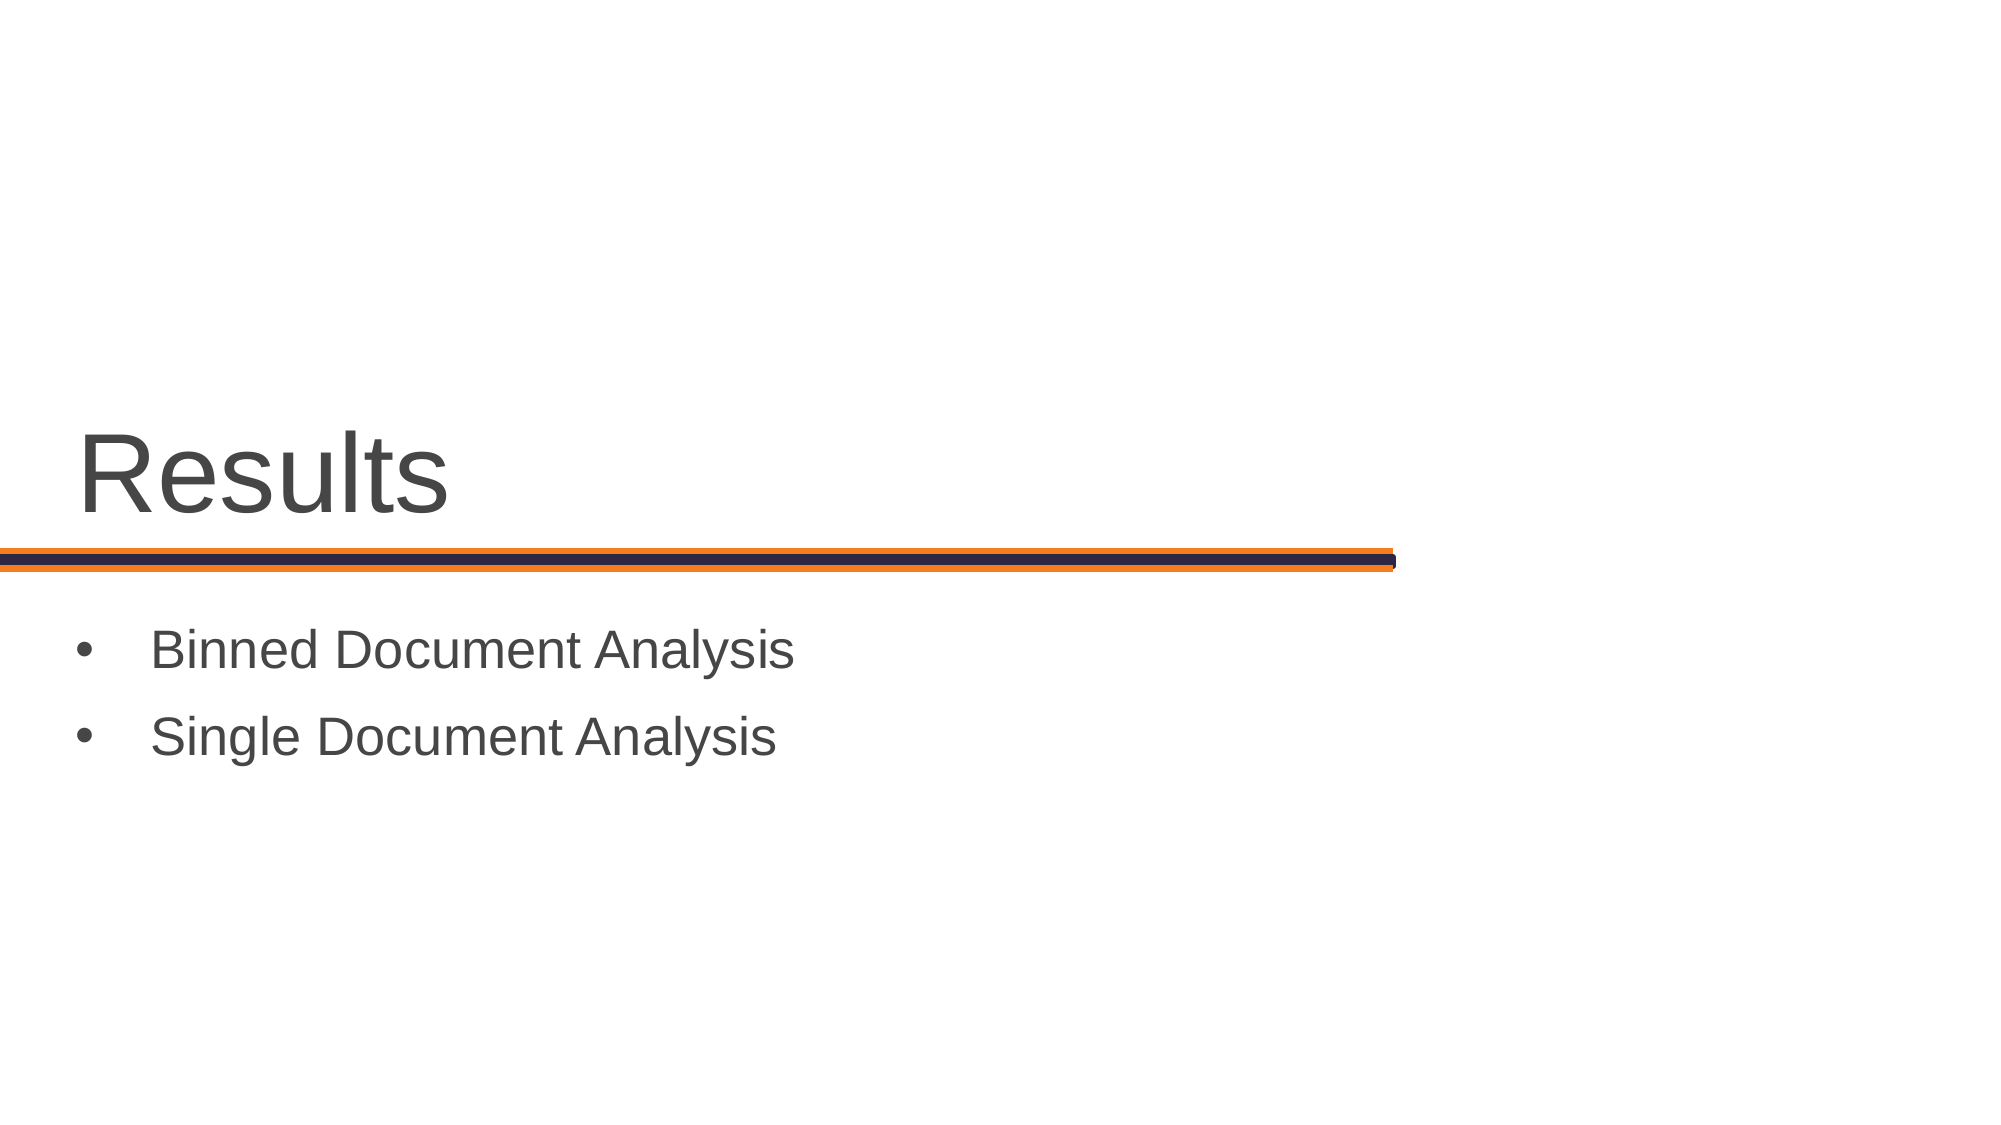

Results
Binned Document Analysis
Single Document Analysis